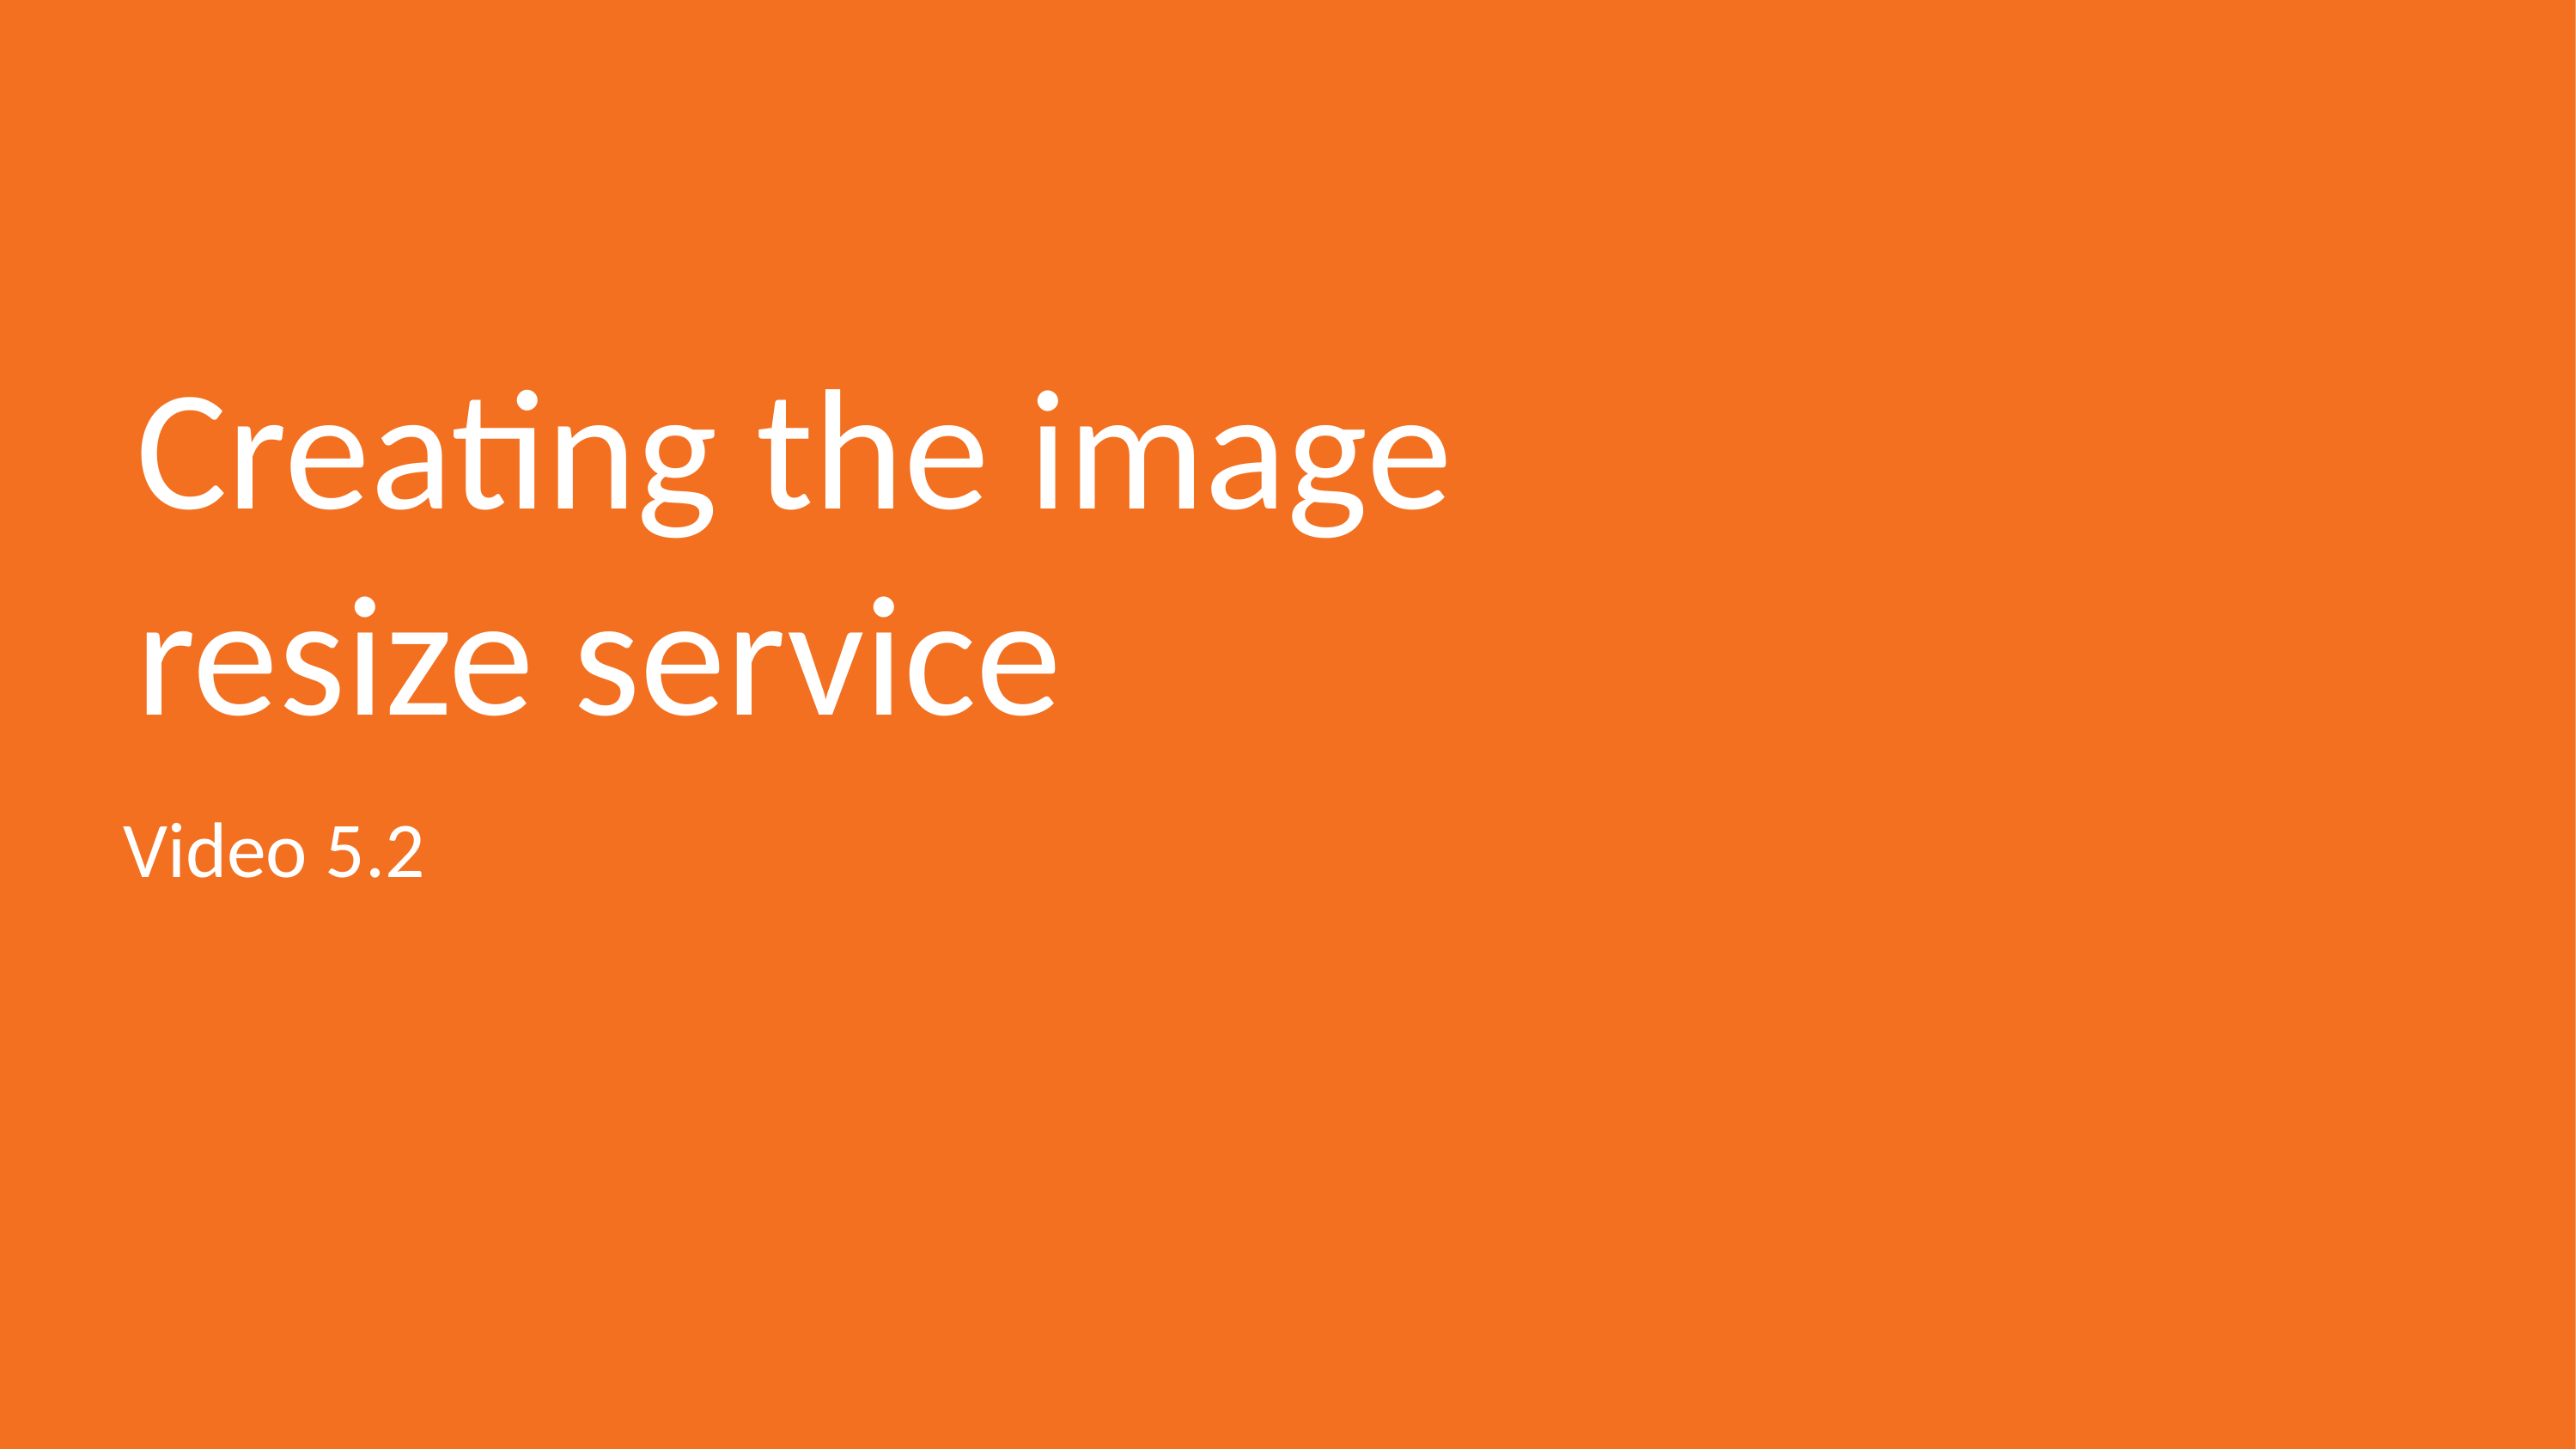

# Creating the image resize service
Video 5.2